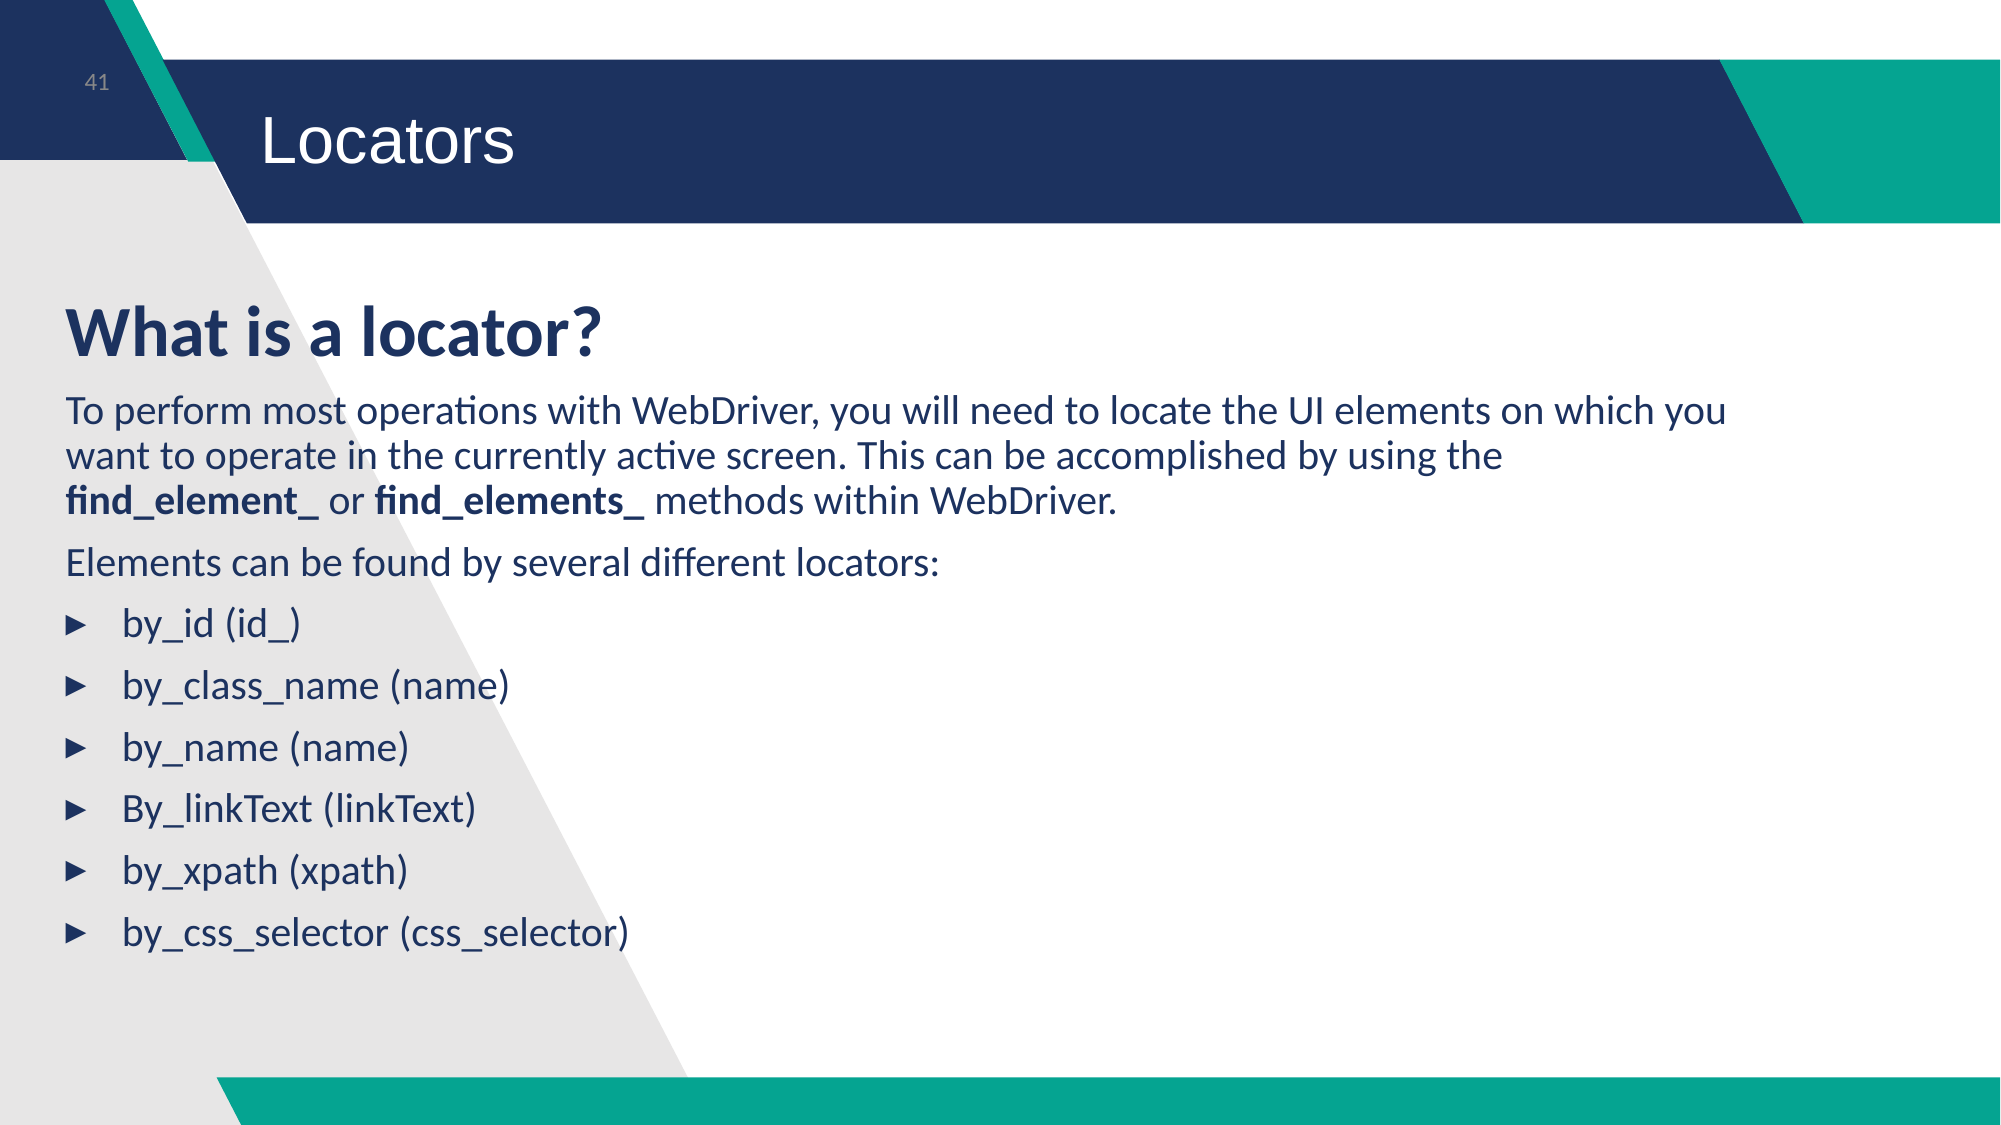

41
# Locators
What is a locator?
To perform most operations with WebDriver, you will need to locate the UI elements on which you want to operate in the currently active screen. This can be accomplished by using the find_element_ or find_elements_ methods within WebDriver.
Elements can be found by several different locators:
by_id (id_)
by_class_name (name)
by_name (name)
By_linkText (linkText)
by_xpath (xpath)
by_css_selector (css_selector)